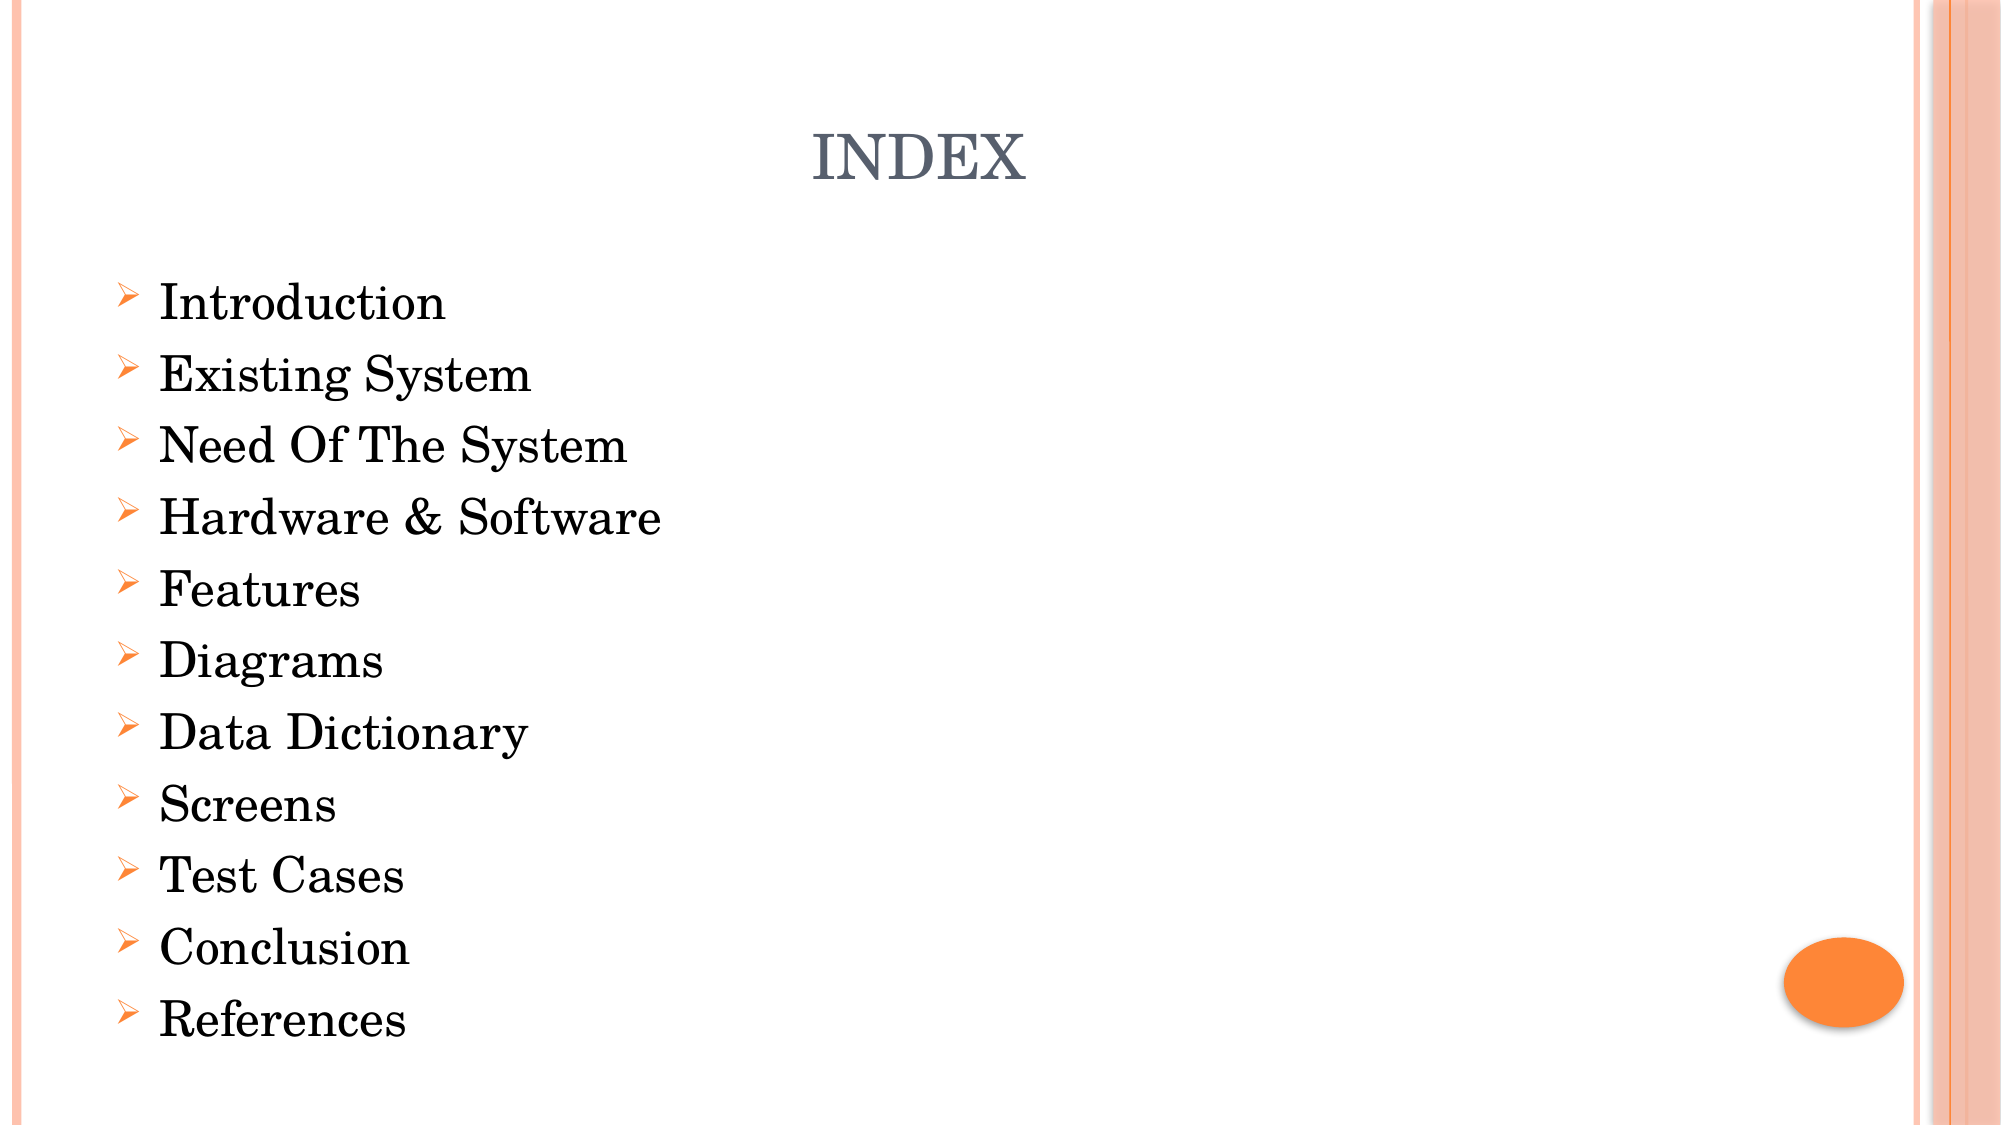

# INDEX
Introduction
Existing System
Need Of The System
Hardware & Software
Features
Diagrams
Data Dictionary
Screens
Test Cases
Conclusion
References